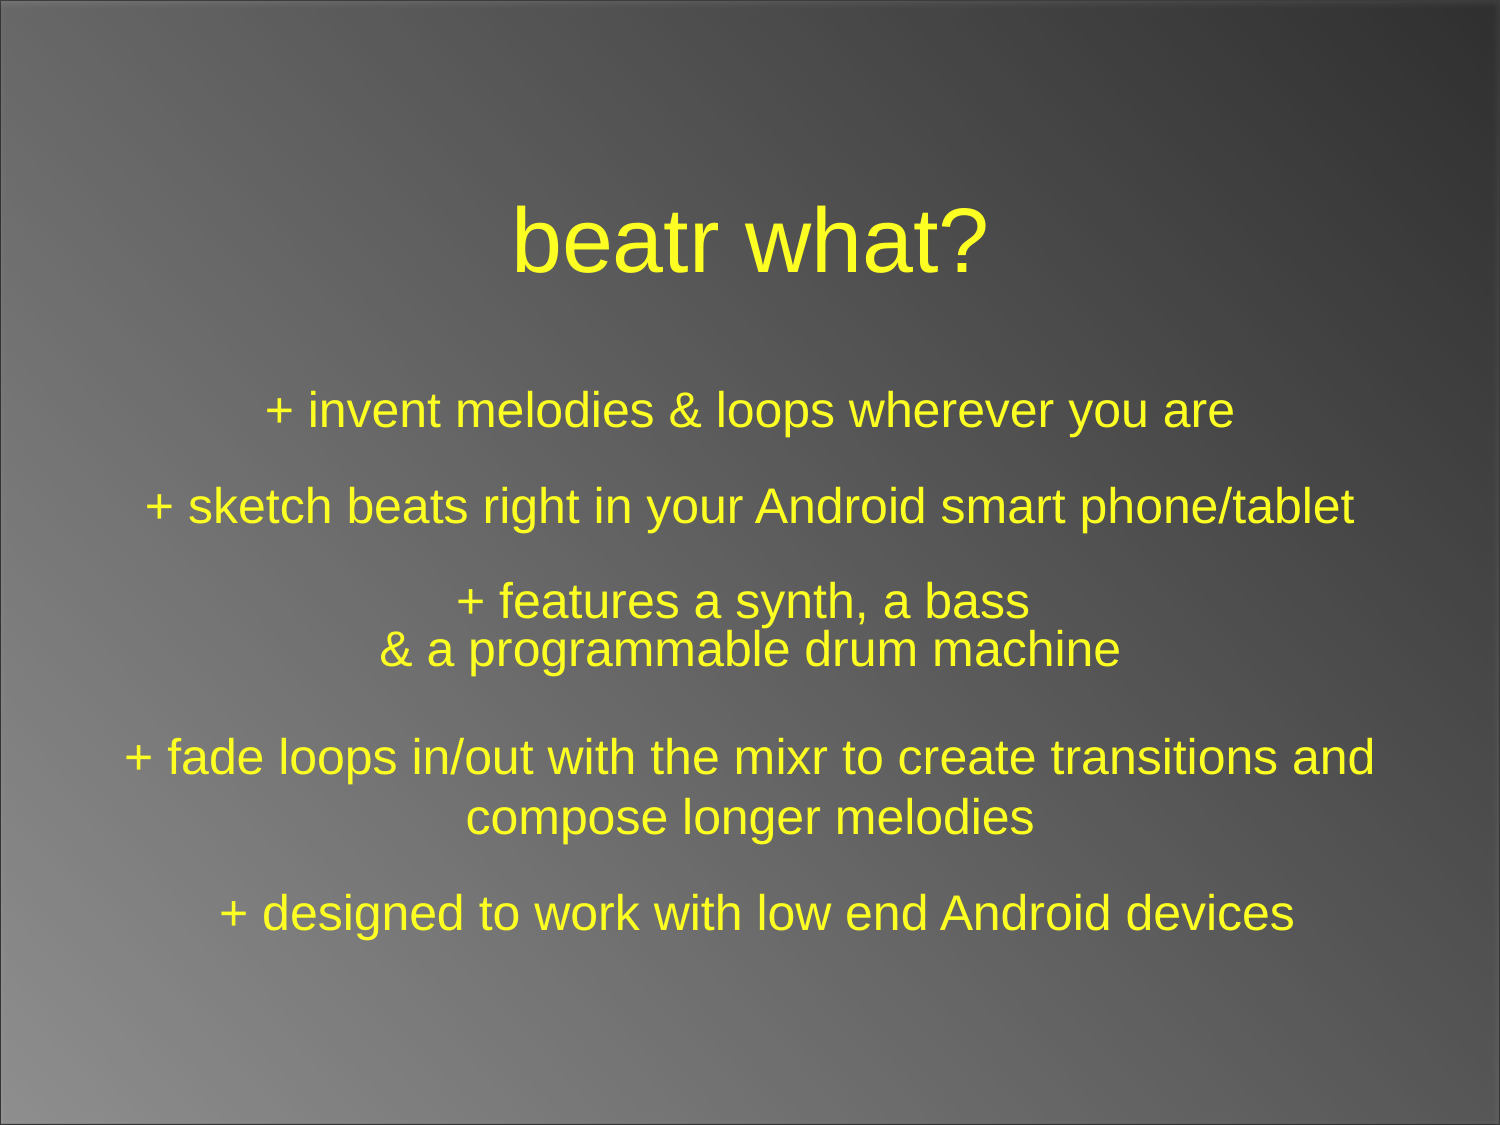

beatr what?
+ invent melodies & loops wherever you are

+ sketch beats right in your Android smart phone/tablet

+ features a synth, a bass
& a programmable drum machine

+ fade loops in/out with the mixr to create transitions and compose longer melodies

 + designed to work with low end Android devices